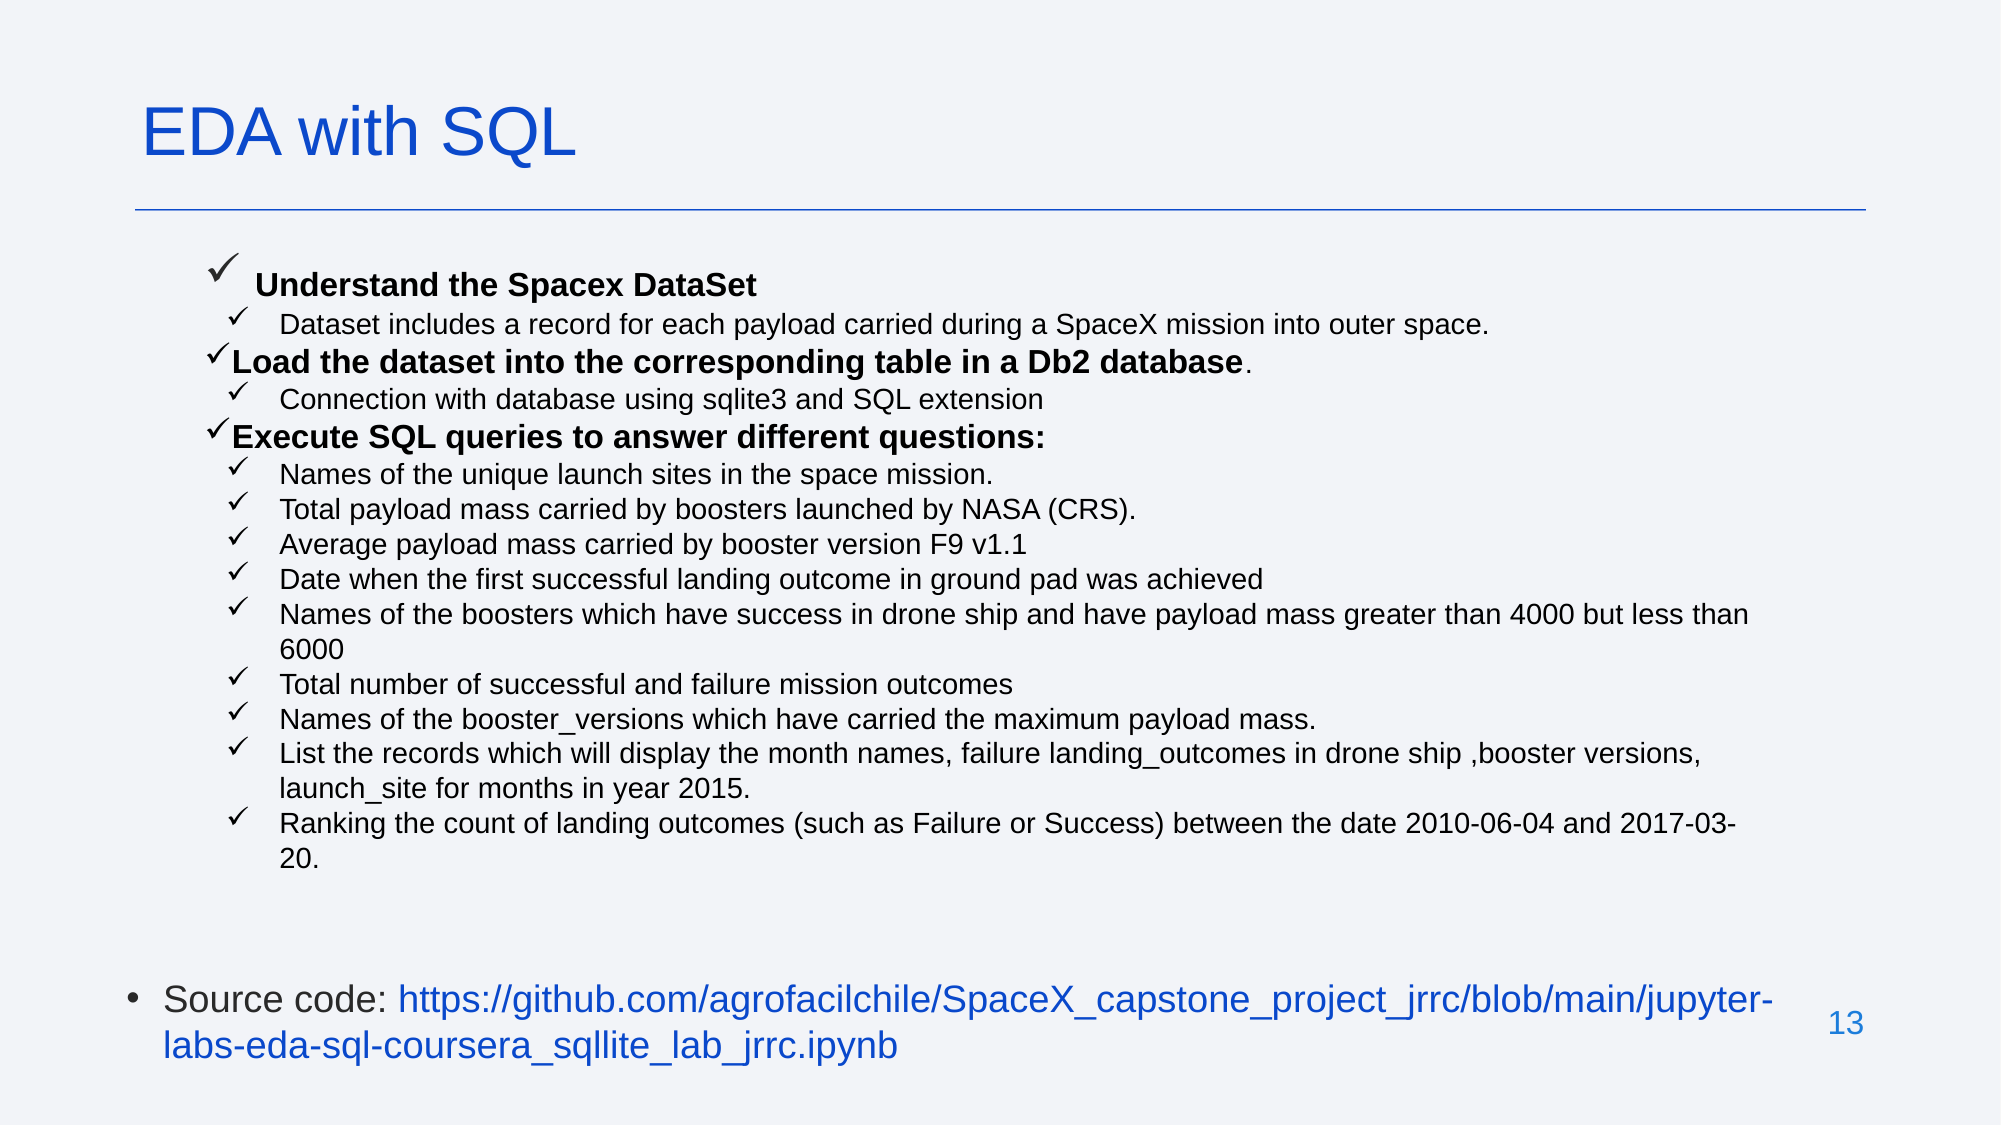

EDA with SQL
 Understand the Spacex DataSet
Dataset includes a record for each payload carried during a SpaceX mission into outer space.
Load the dataset into the corresponding table in a Db2 database.
Connection with database using sqlite3 and SQL extension
Execute SQL queries to answer different questions:
Names of the unique launch sites in the space mission.
Total payload mass carried by boosters launched by NASA (CRS).
Average payload mass carried by booster version F9 v1.1
Date when the first successful landing outcome in ground pad was achieved
Names of the boosters which have success in drone ship and have payload mass greater than 4000 but less than 6000
Total number of successful and failure mission outcomes
Names of the booster_versions which have carried the maximum payload mass.
List the records which will display the month names, failure landing_outcomes in drone ship ,booster versions, launch_site for months in year 2015.
Ranking the count of landing outcomes (such as Failure or Success) between the date 2010-06-04 and 2017-03-20.
Source code: https://github.com/agrofacilchile/SpaceX_capstone_project_jrrc/blob/main/jupyter-labs-eda-sql-coursera_sqllite_lab_jrrc.ipynb

13